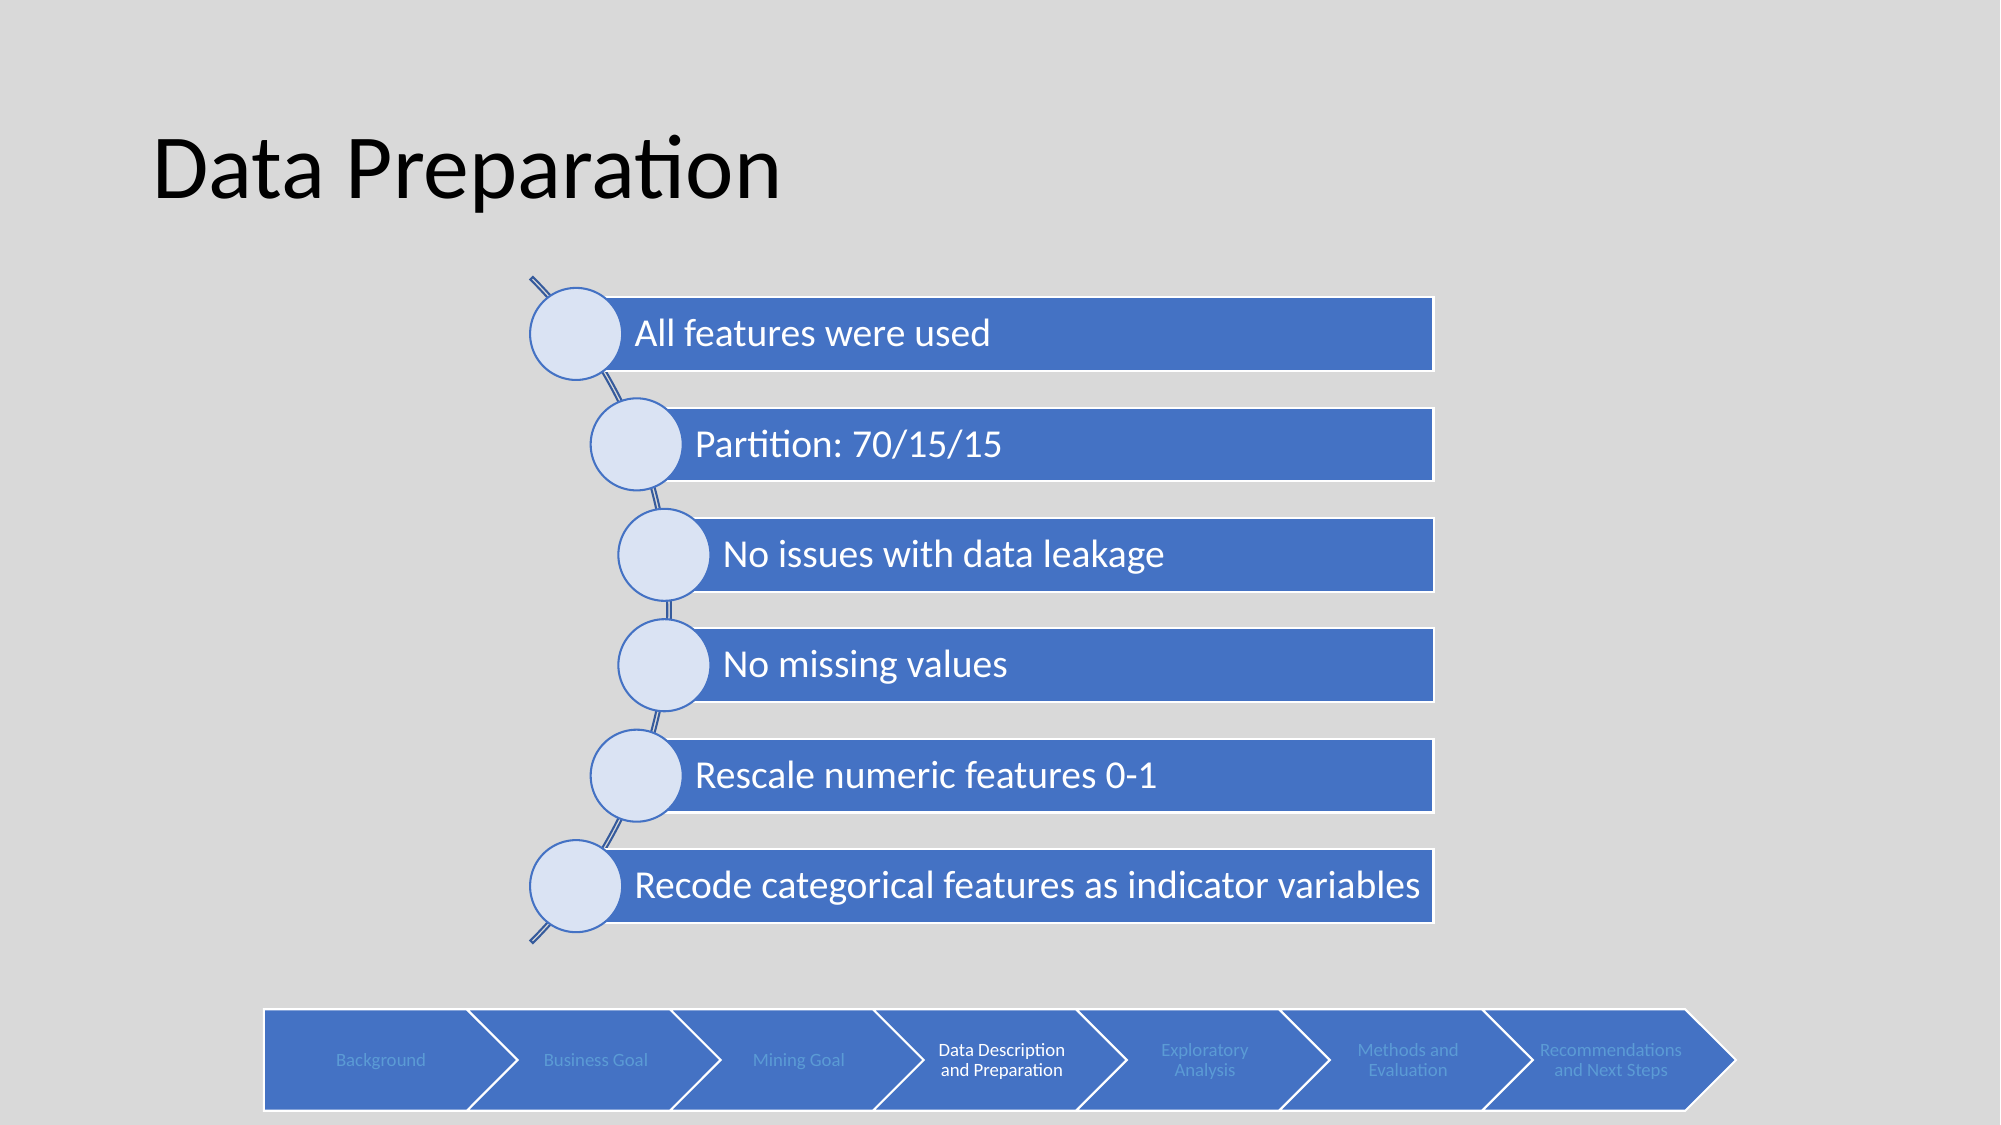

# Data Preparation
All features were used
Partition: 70/15/15
No issues with data leakage
No missing values
Rescale numeric features 0-1
Recode categorical features as indicator variables
Background
Business Goal
Mining Goal
Data Description and Preparation
Exploratory Analysis
Methods and Evaluation
Recommendations and Next Steps